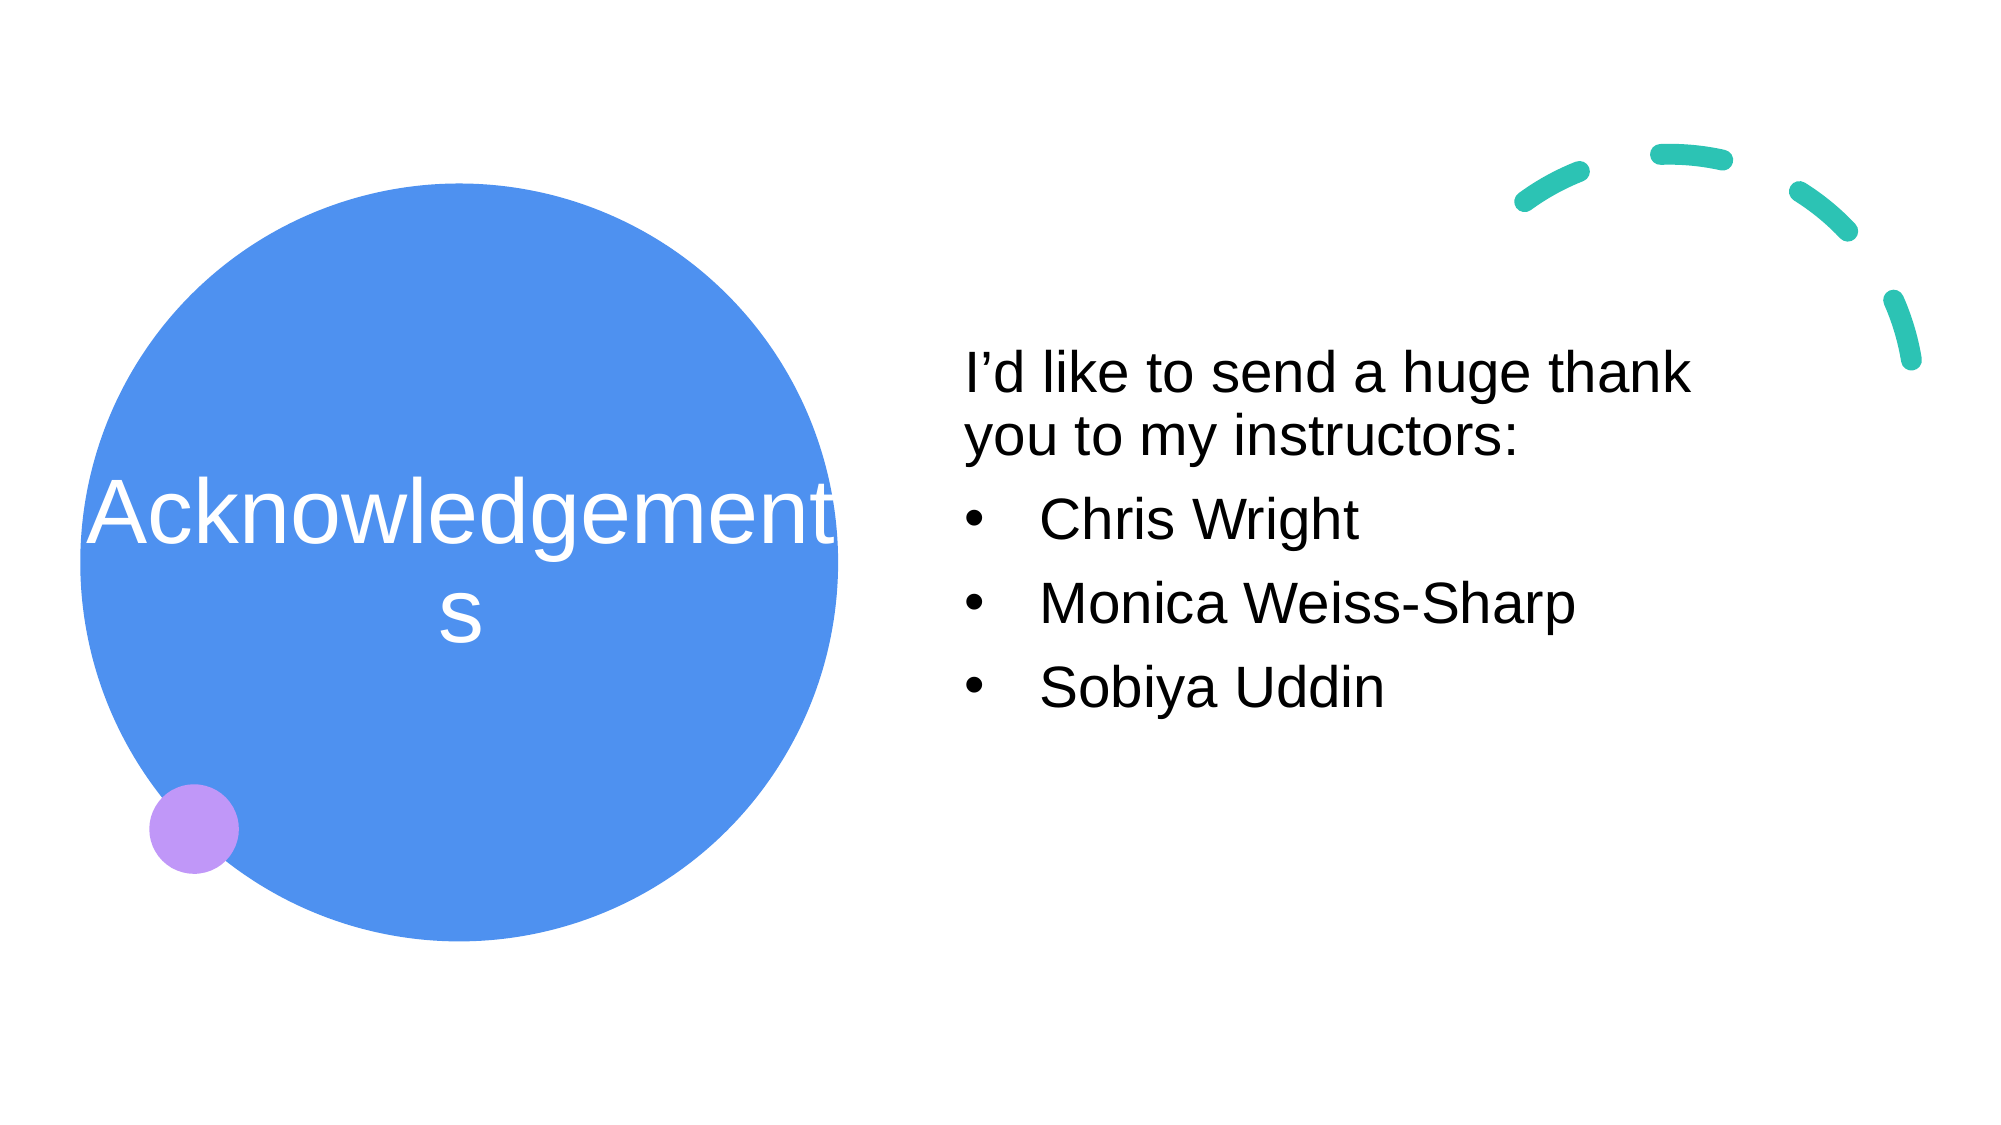

# Acknowledgements
I’d like to send a huge thank you to my instructors:
Chris Wright
Monica Weiss-Sharp
Sobiya Uddin